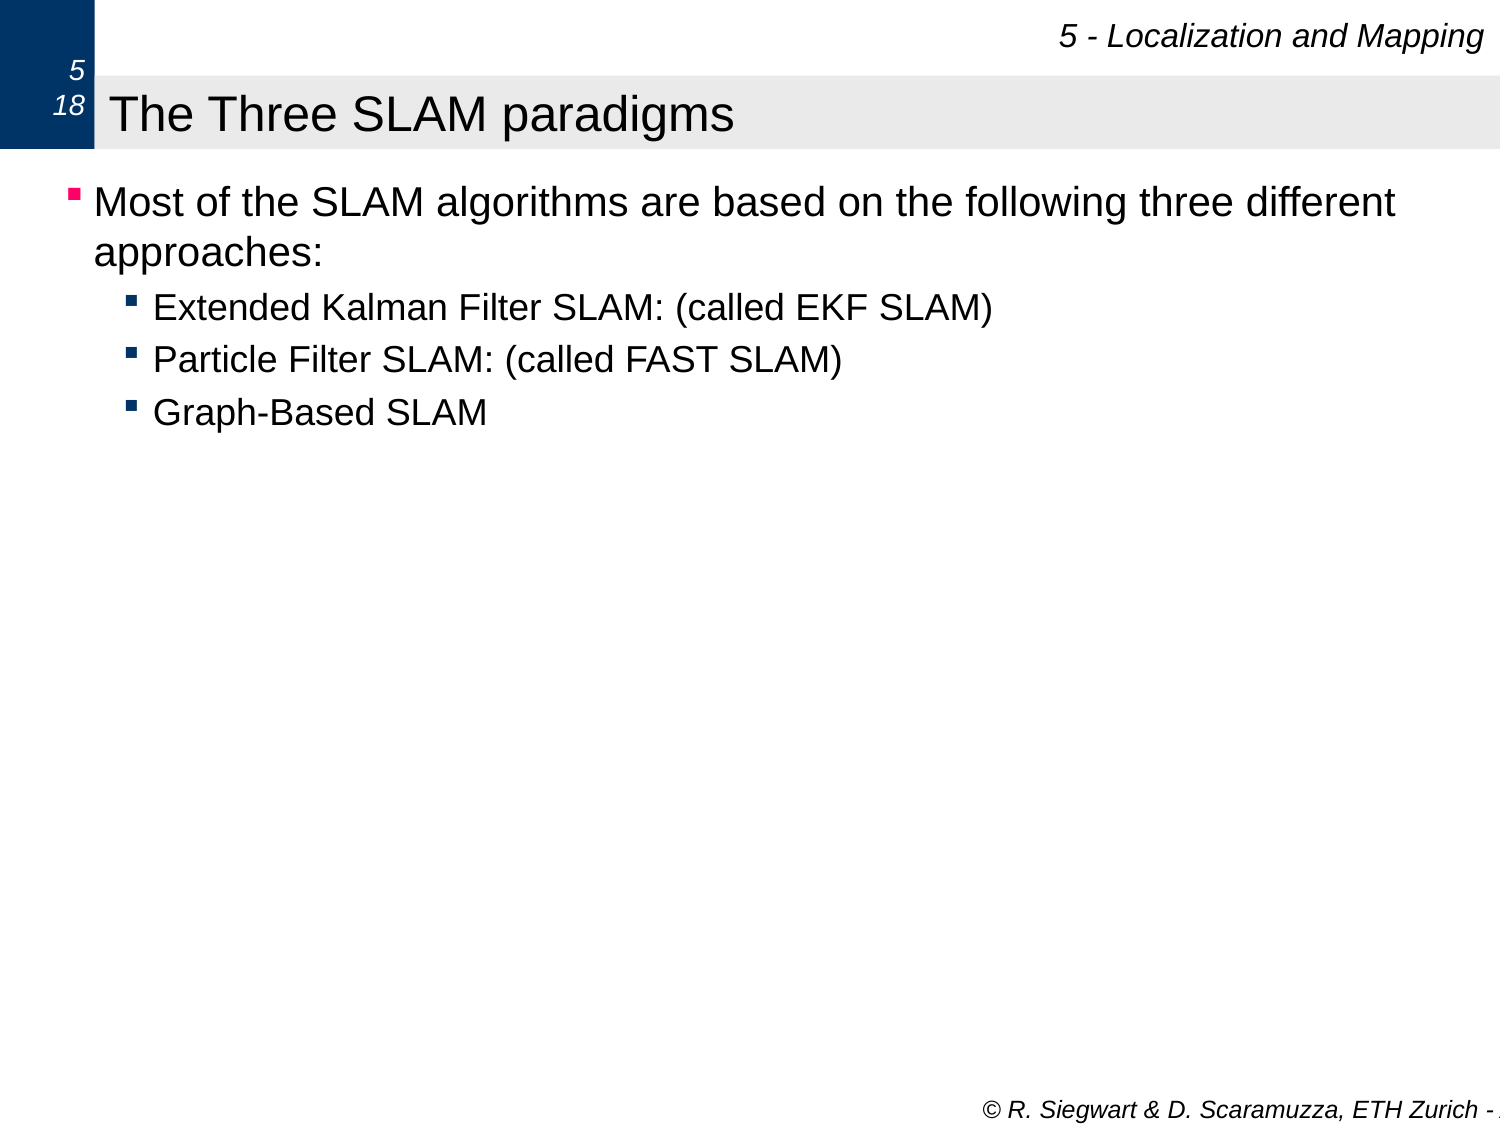

5 - Localization and Mapping
5
18
# The Three SLAM paradigms
Most of the SLAM algorithms are based on the following three different approaches:
Extended Kalman Filter SLAM: (called EKF SLAM)
Particle Filter SLAM: (called FAST SLAM)
Graph-Based SLAM